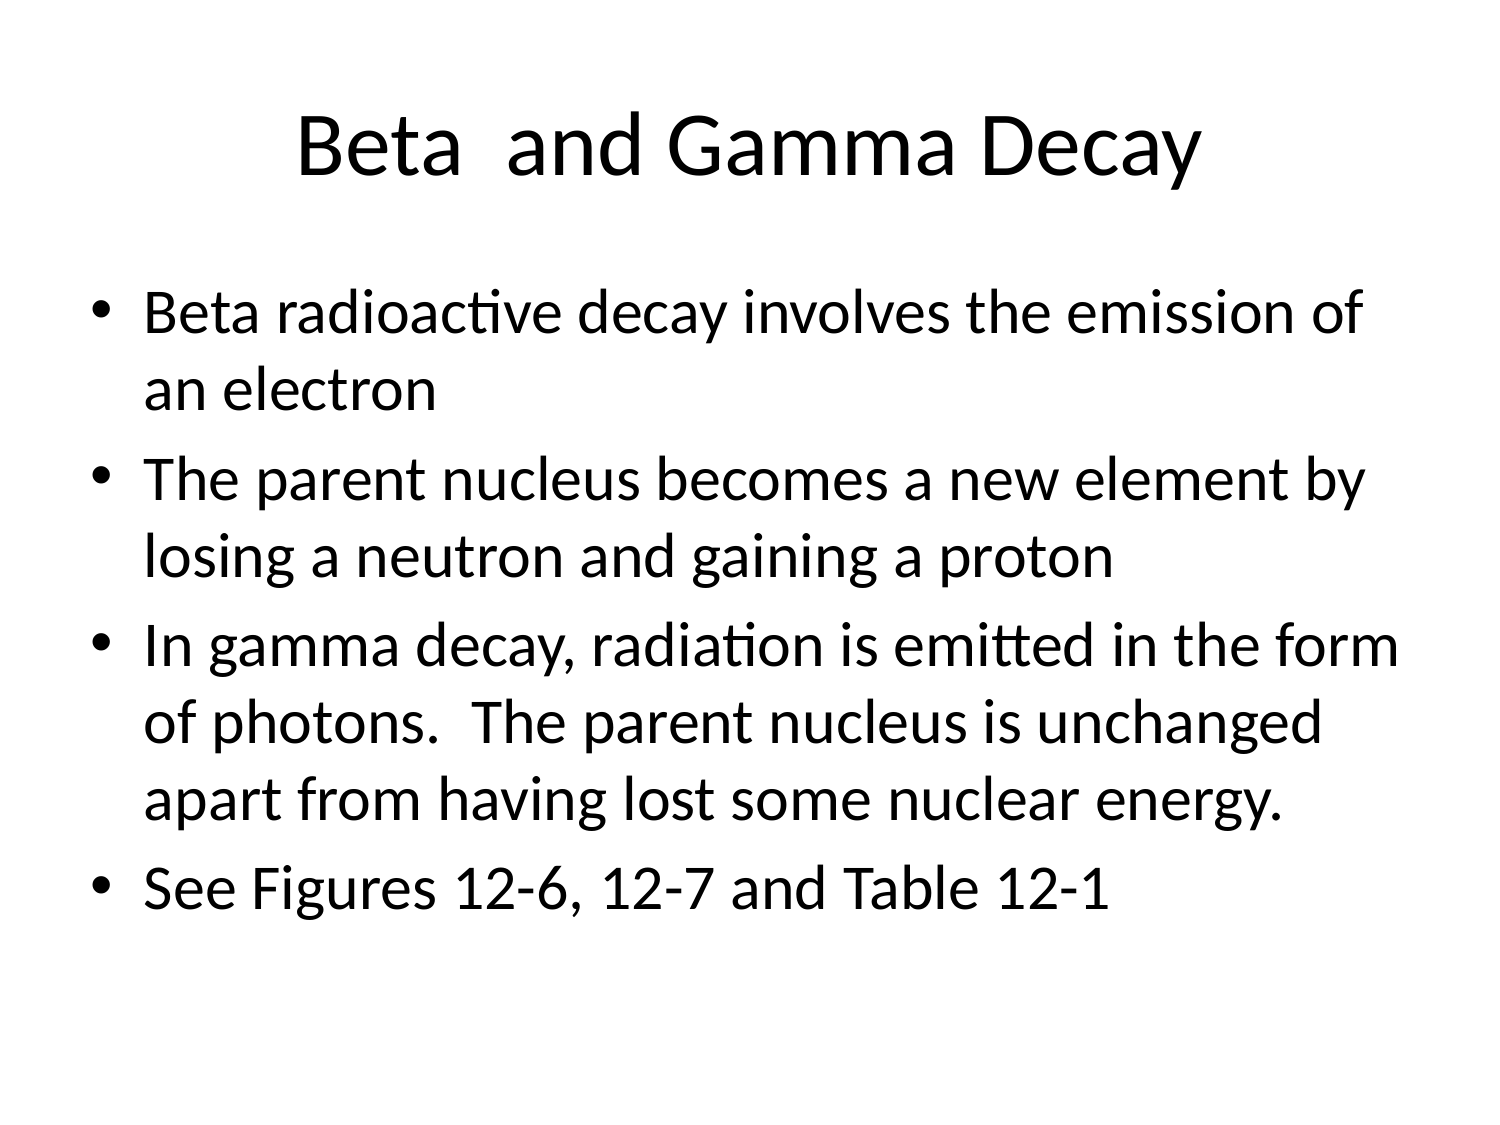

# Beta  and Gamma Decay
Beta radioactive decay involves the emission of an electron
The parent nucleus becomes a new element by losing a neutron and gaining a proton
In gamma decay, radiation is emitted in the form of photons.  The parent nucleus is unchanged apart from having lost some nuclear energy.
See Figures 12-6, 12-7 and Table 12-1